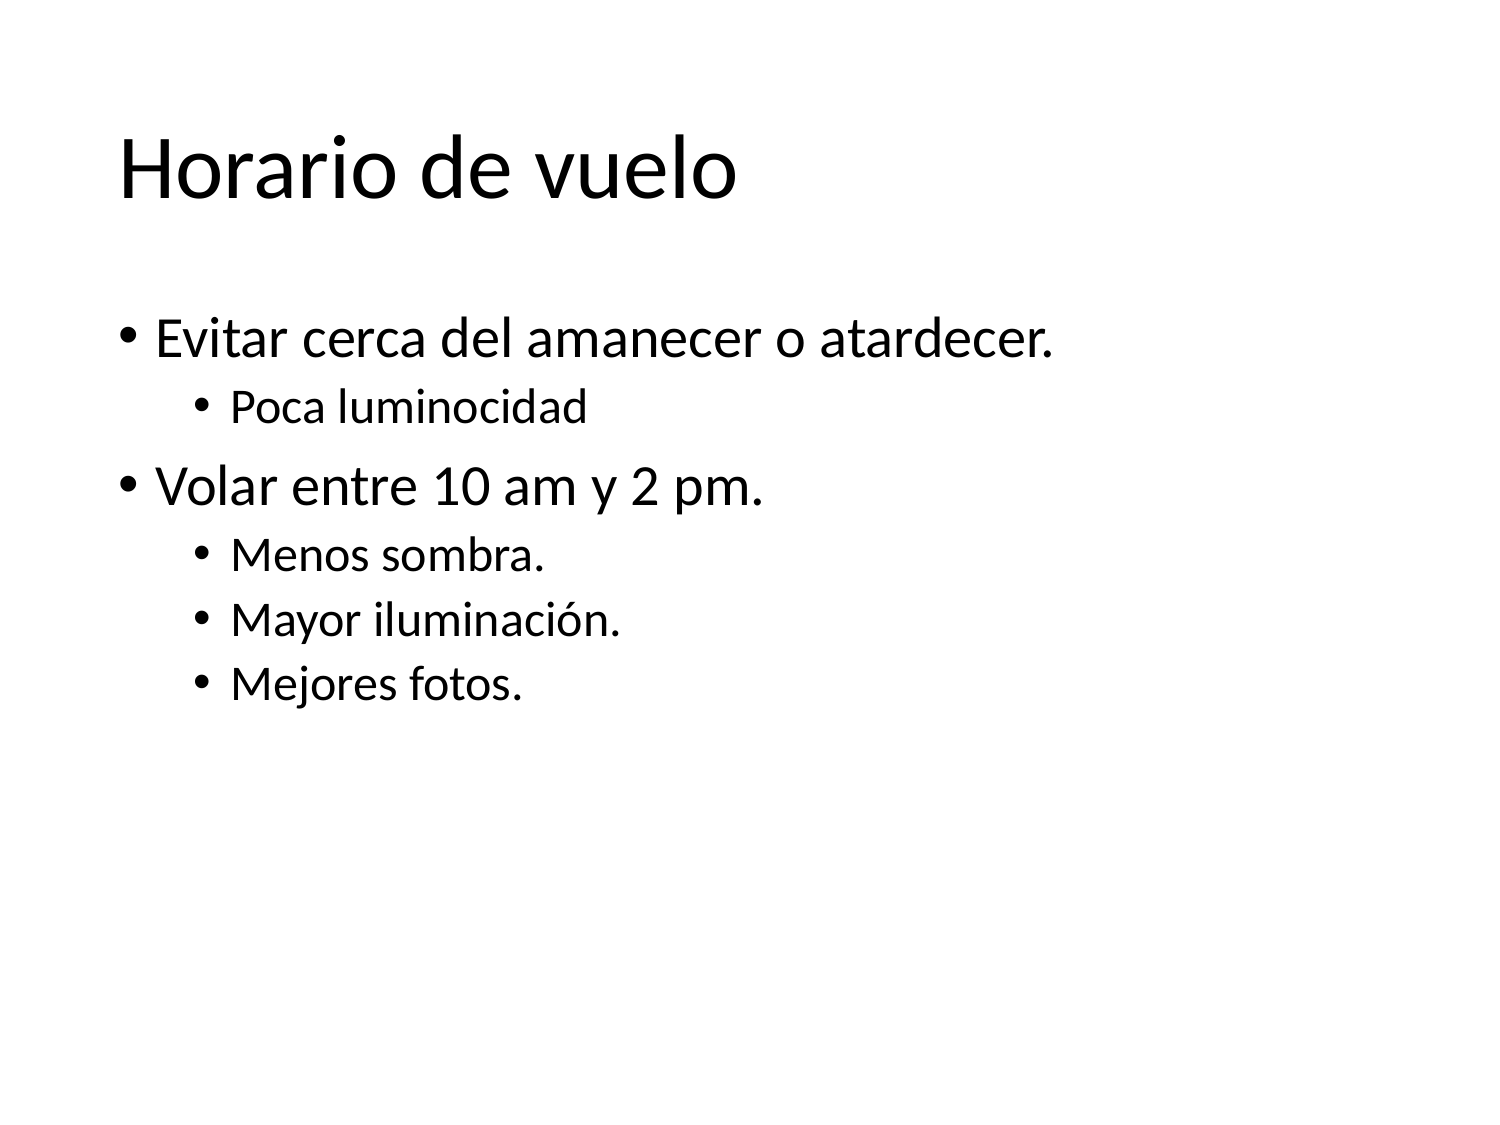

# Horario de vuelo
Evitar cerca del amanecer o atardecer.
Poca luminocidad
Volar entre 10 am y 2 pm.
Menos sombra.
Mayor iluminación.
Mejores fotos.